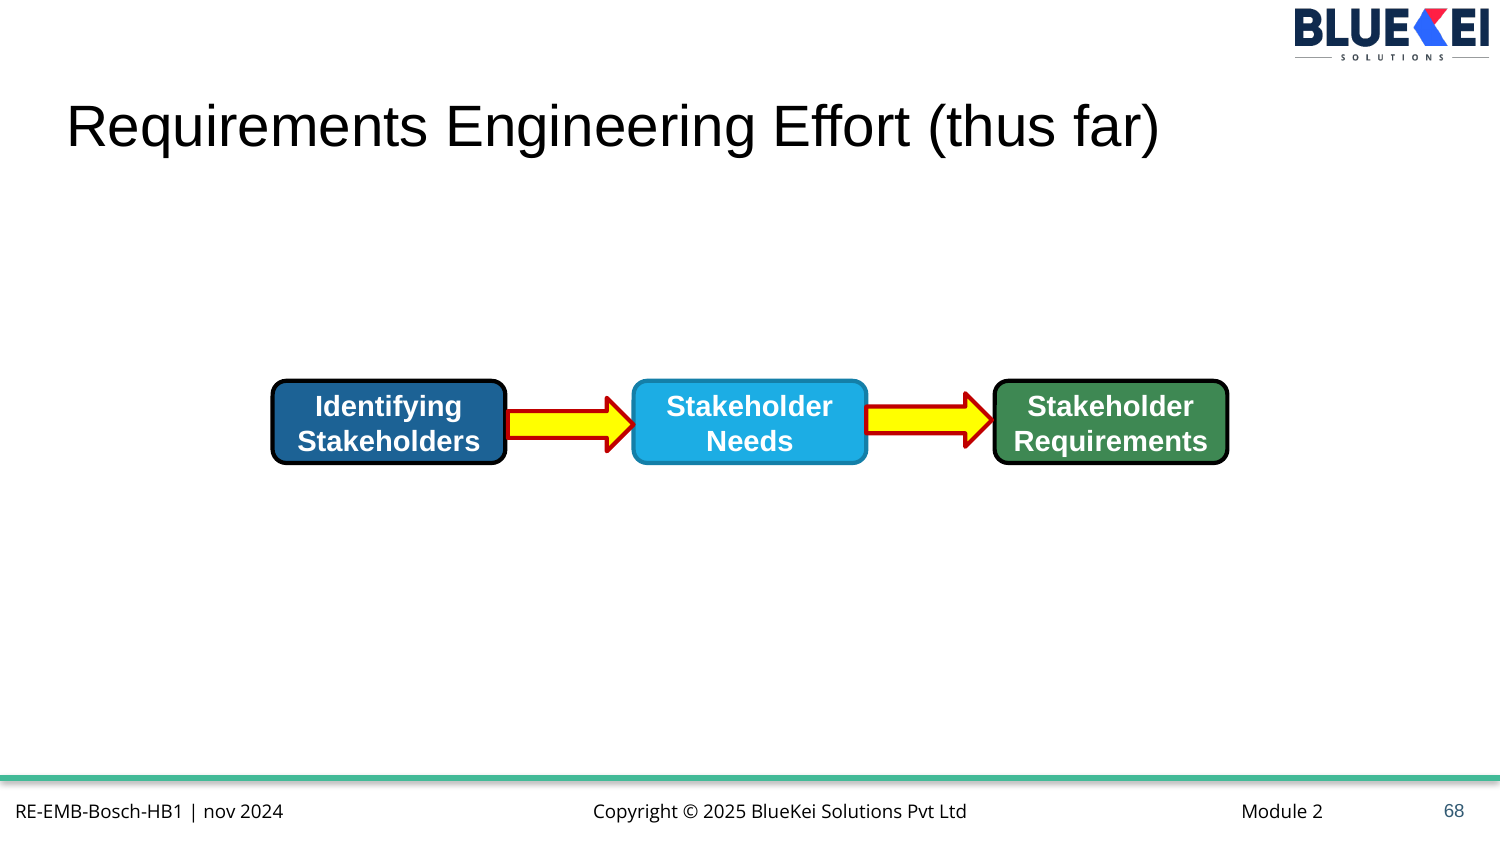

# Requirements Engineering Effort (thus far)
Identifying Stakeholders
Stakeholder
Needs
Stakeholder
Requirements

68